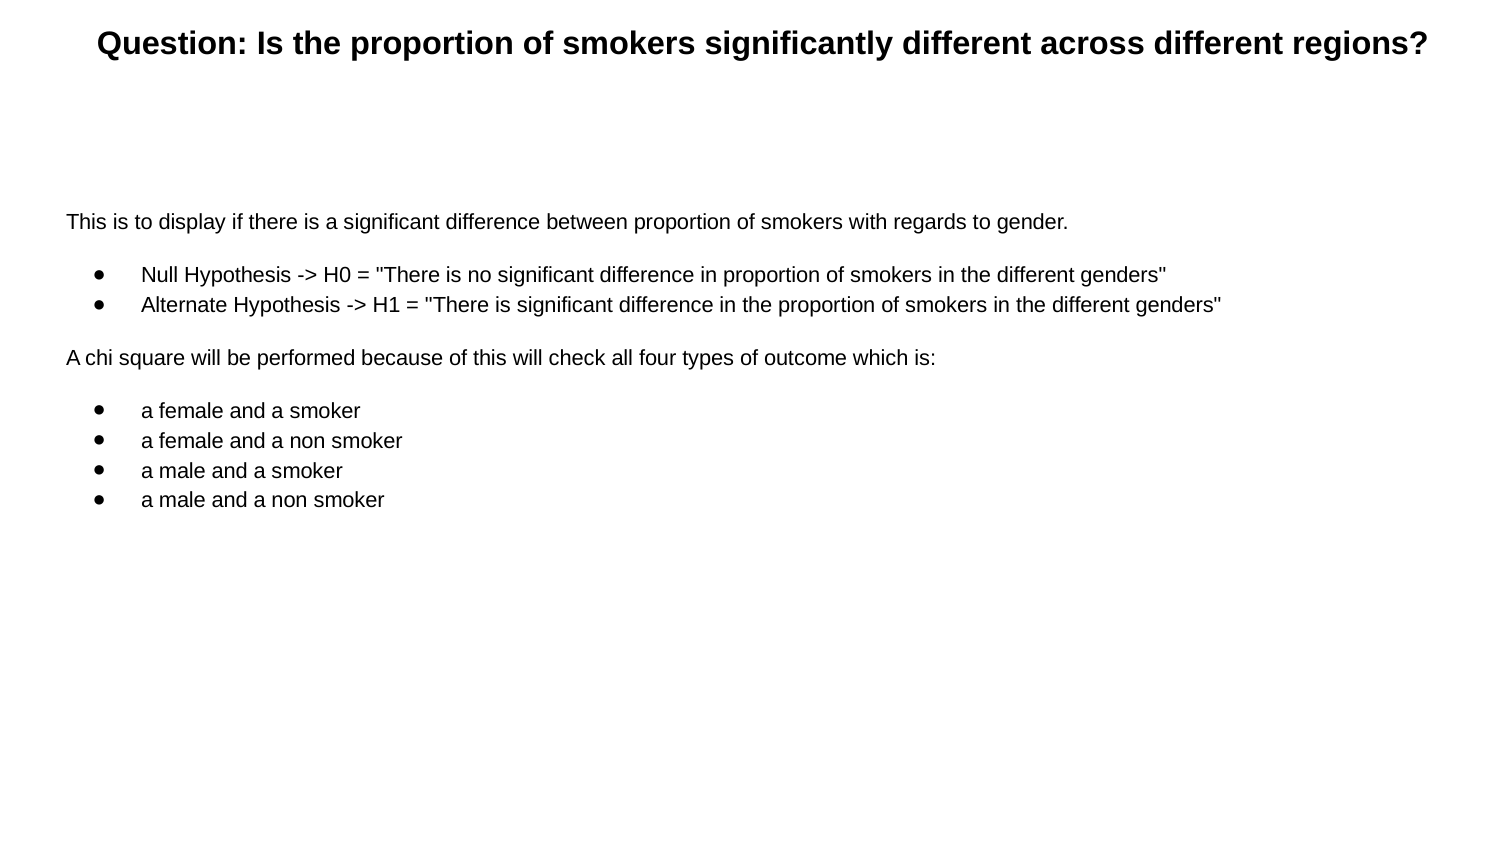

# Question: Is the proportion of smokers significantly different across different regions?

This is to display if there is a significant difference between proportion of smokers with regards to gender.
Null Hypothesis -> H0 = "There is no significant difference in proportion of smokers in the different genders"
Alternate Hypothesis -> H1 = "There is significant difference in the proportion of smokers in the different genders"
A chi square will be performed because of this will check all four types of outcome which is:
a female and a smoker
a female and a non smoker
a male and a smoker
a male and a non smoker